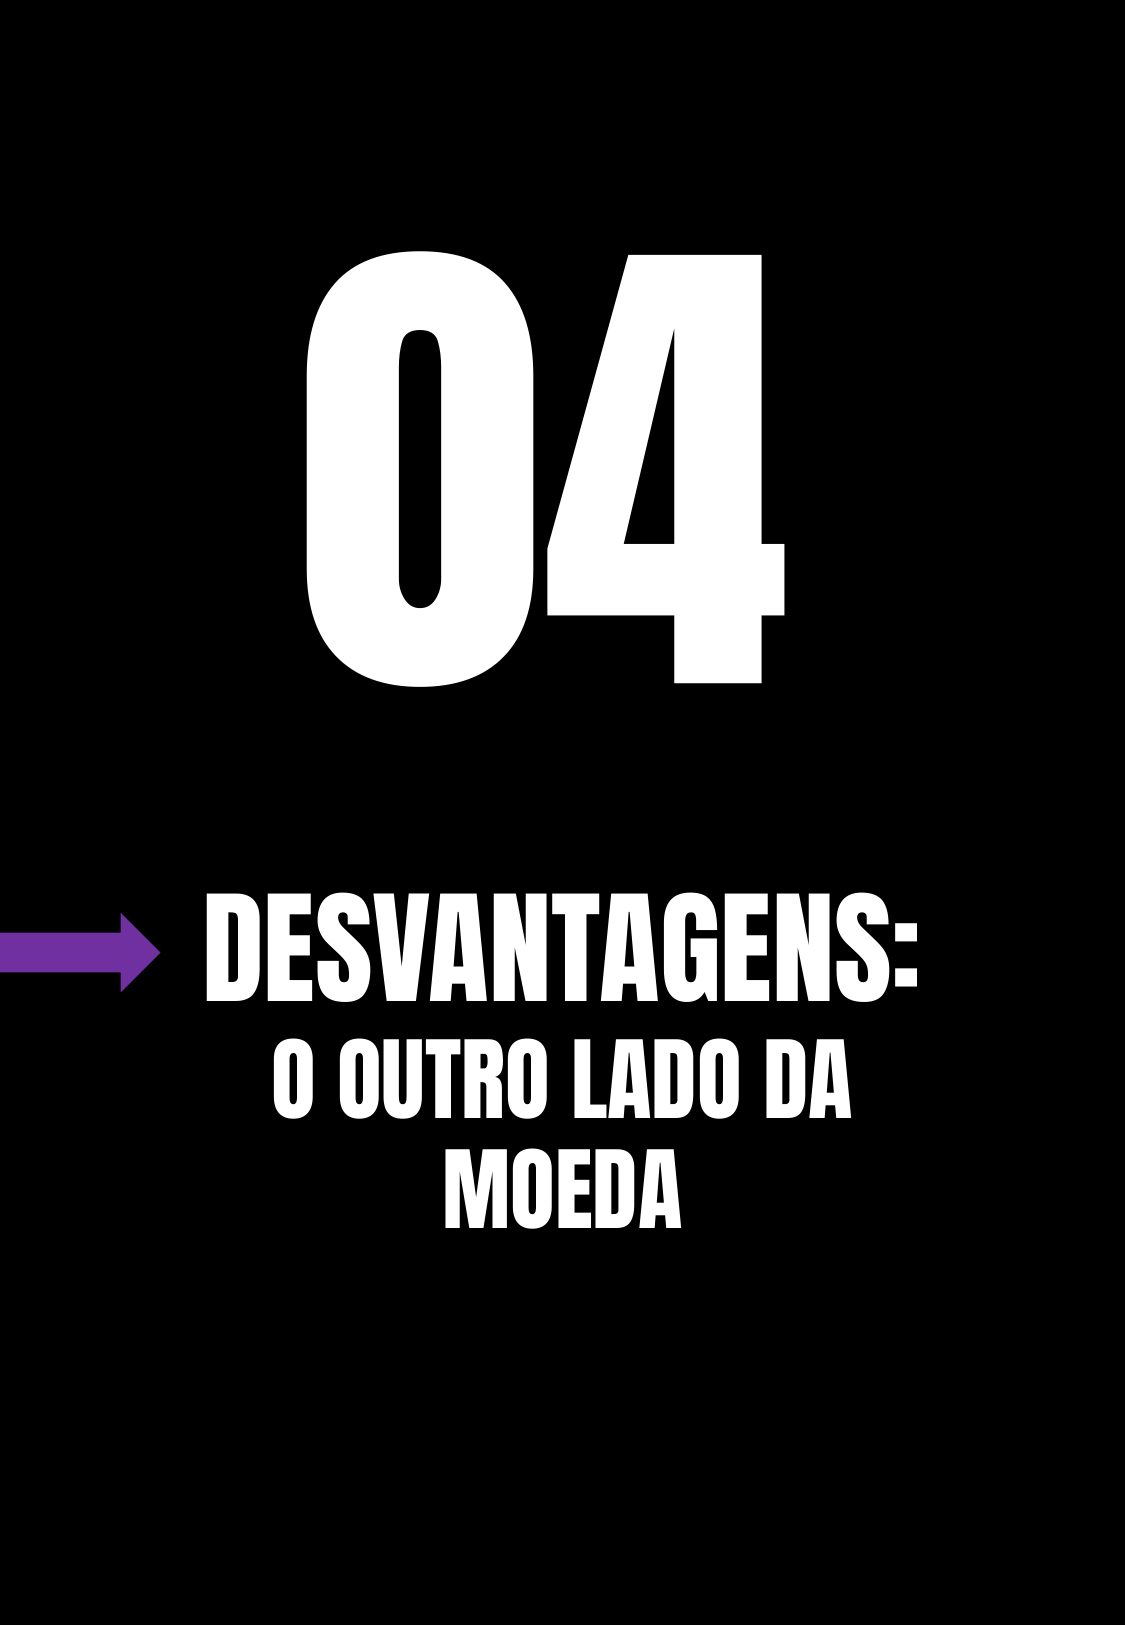

04
DESVANTAGENS:
O OUTRO LADO DA MOEDA